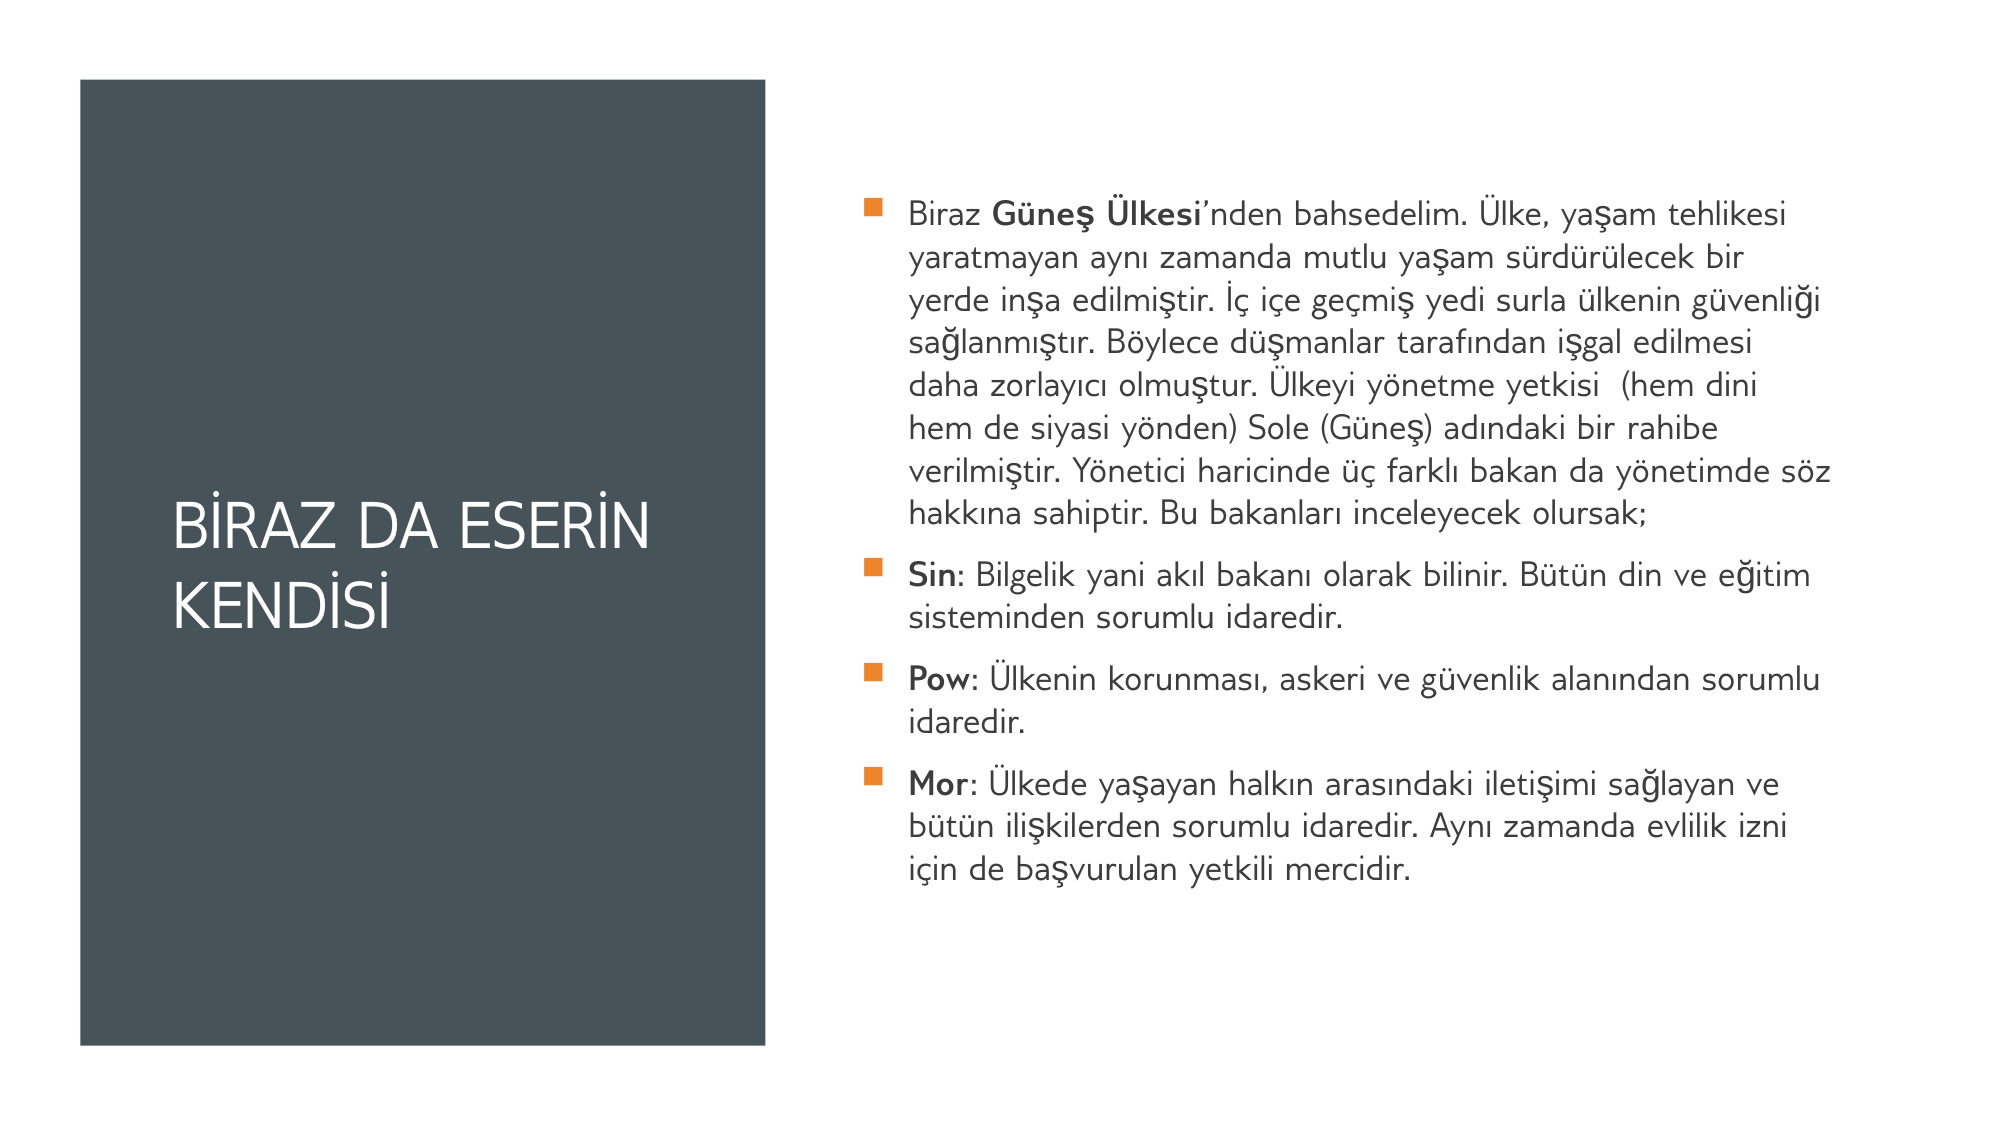

# BİRAZ DA ESERİN KENDİSİ
Biraz Güneş Ülkesi’nden bahsedelim. Ülke, yaşam tehlikesi yaratmayan aynı zamanda mutlu yaşam sürdürülecek bir yerde inşa edilmiştir. İç içe geçmiş yedi surla ülkenin güvenliği sağlanmıştır. Böylece düşmanlar tarafından işgal edilmesi daha zorlayıcı olmuştur. Ülkeyi yönetme yetkisi  (hem dini  hem de siyasi yönden) Sole (Güneş) adındaki bir rahibe verilmiştir. Yönetici haricinde üç farklı bakan da yönetimde söz hakkına sahiptir. Bu bakanları inceleyecek olursak;
Sin: Bilgelik yani akıl bakanı olarak bilinir. Bütün din ve eğitim sisteminden sorumlu idaredir.
Pow: Ülkenin korunması, askeri ve güvenlik alanından sorumlu idaredir.
Mor: Ülkede yaşayan halkın arasındaki iletişimi sağlayan ve bütün ilişkilerden sorumlu idaredir. Aynı zamanda evlilik izni için de başvurulan yetkili mercidir.